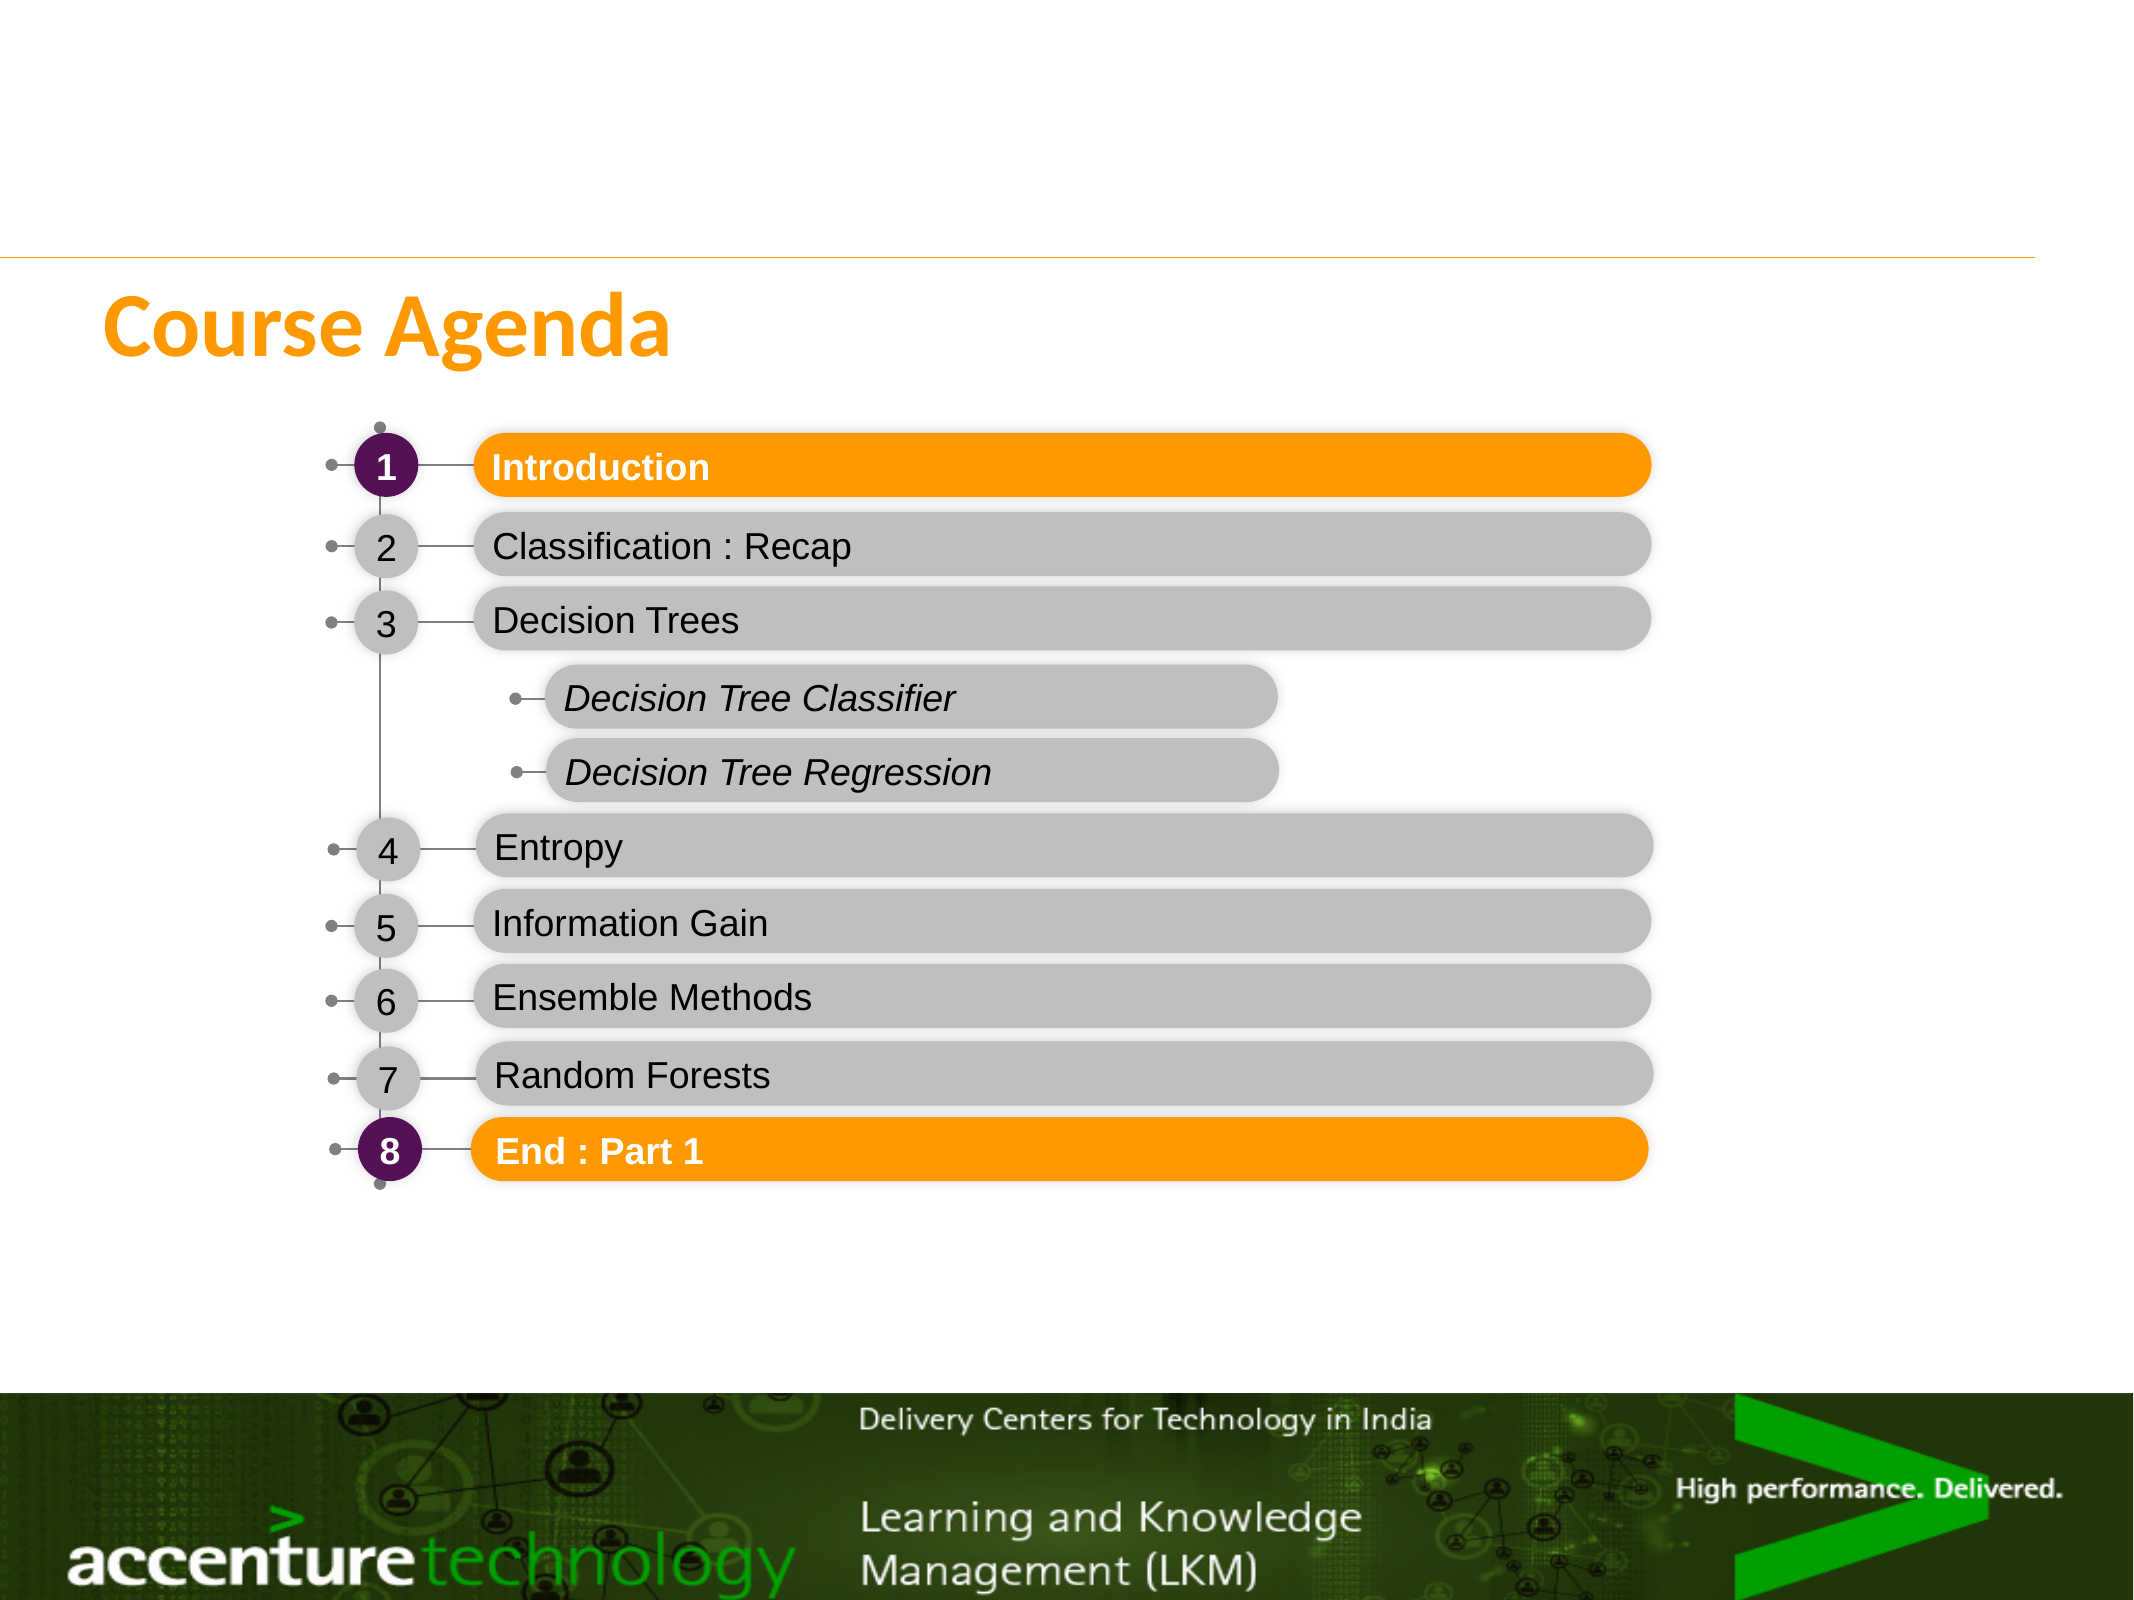

# Course Agenda

1

Introduction

Classification : Recap

2

Decision Trees

3

Decision Tree Classifier

Decision Tree Regression

Entropy

4

Information Gain

5

Ensemble Methods

6

Random Forests

7

8

End : Part 1